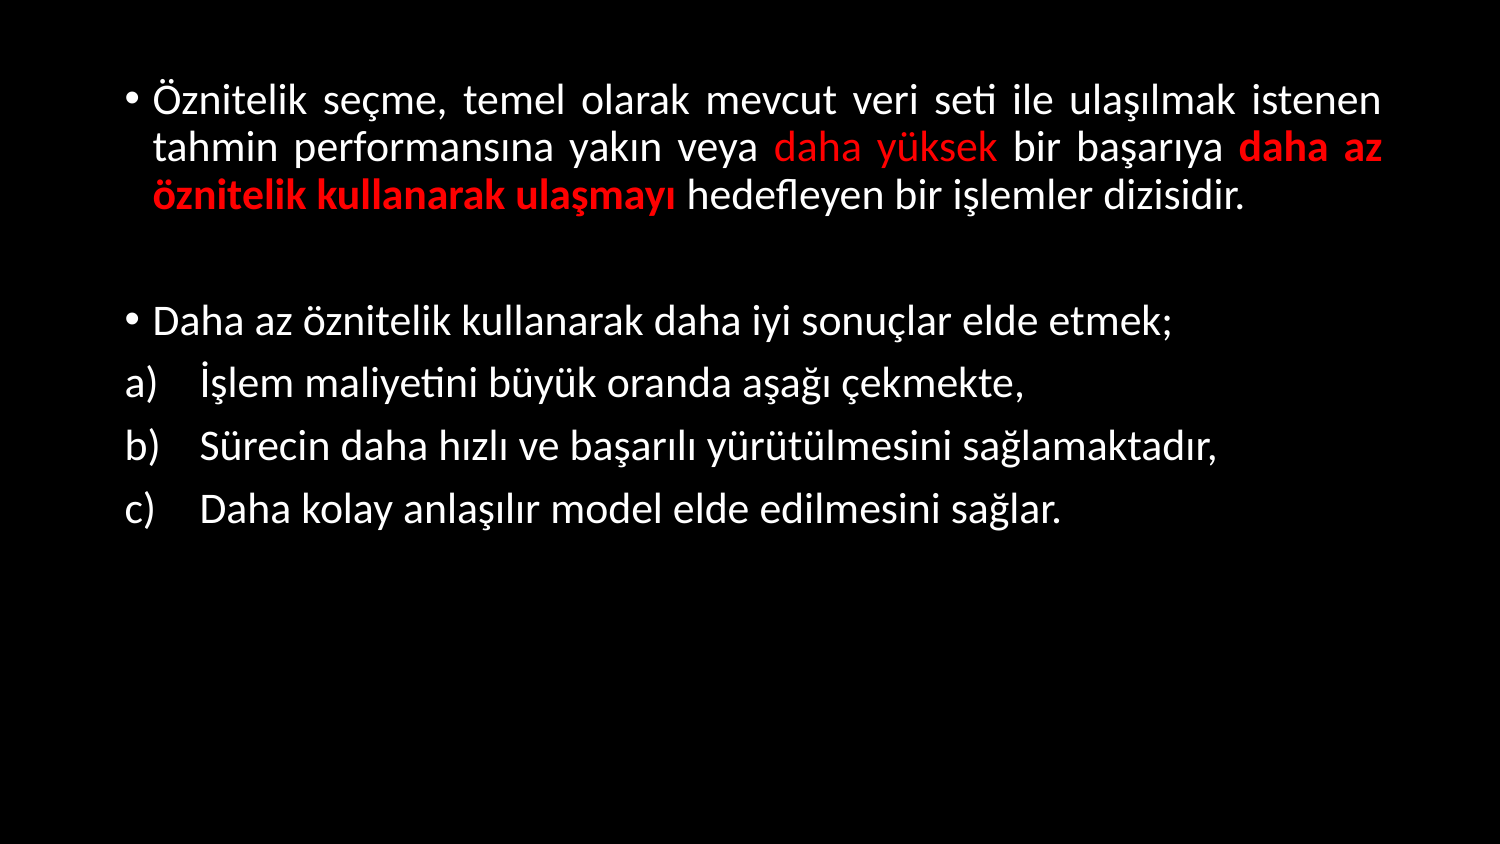

Öznitelik seçme, temel olarak mevcut veri seti ile ulaşılmak istenen tahmin performansına yakın veya daha yüksek bir başarıya daha az öznitelik kullanarak ulaşmayı hedefleyen bir işlemler dizisidir.

Daha az öznitelik kullanarak daha iyi sonuçlar elde etmek;
İşlem maliyetini büyük oranda aşağı çekmekte,
Sürecin daha hızlı ve başarılı yürütülmesini sağlamaktadır,
Daha kolay anlaşılır model elde edilmesini sağlar.